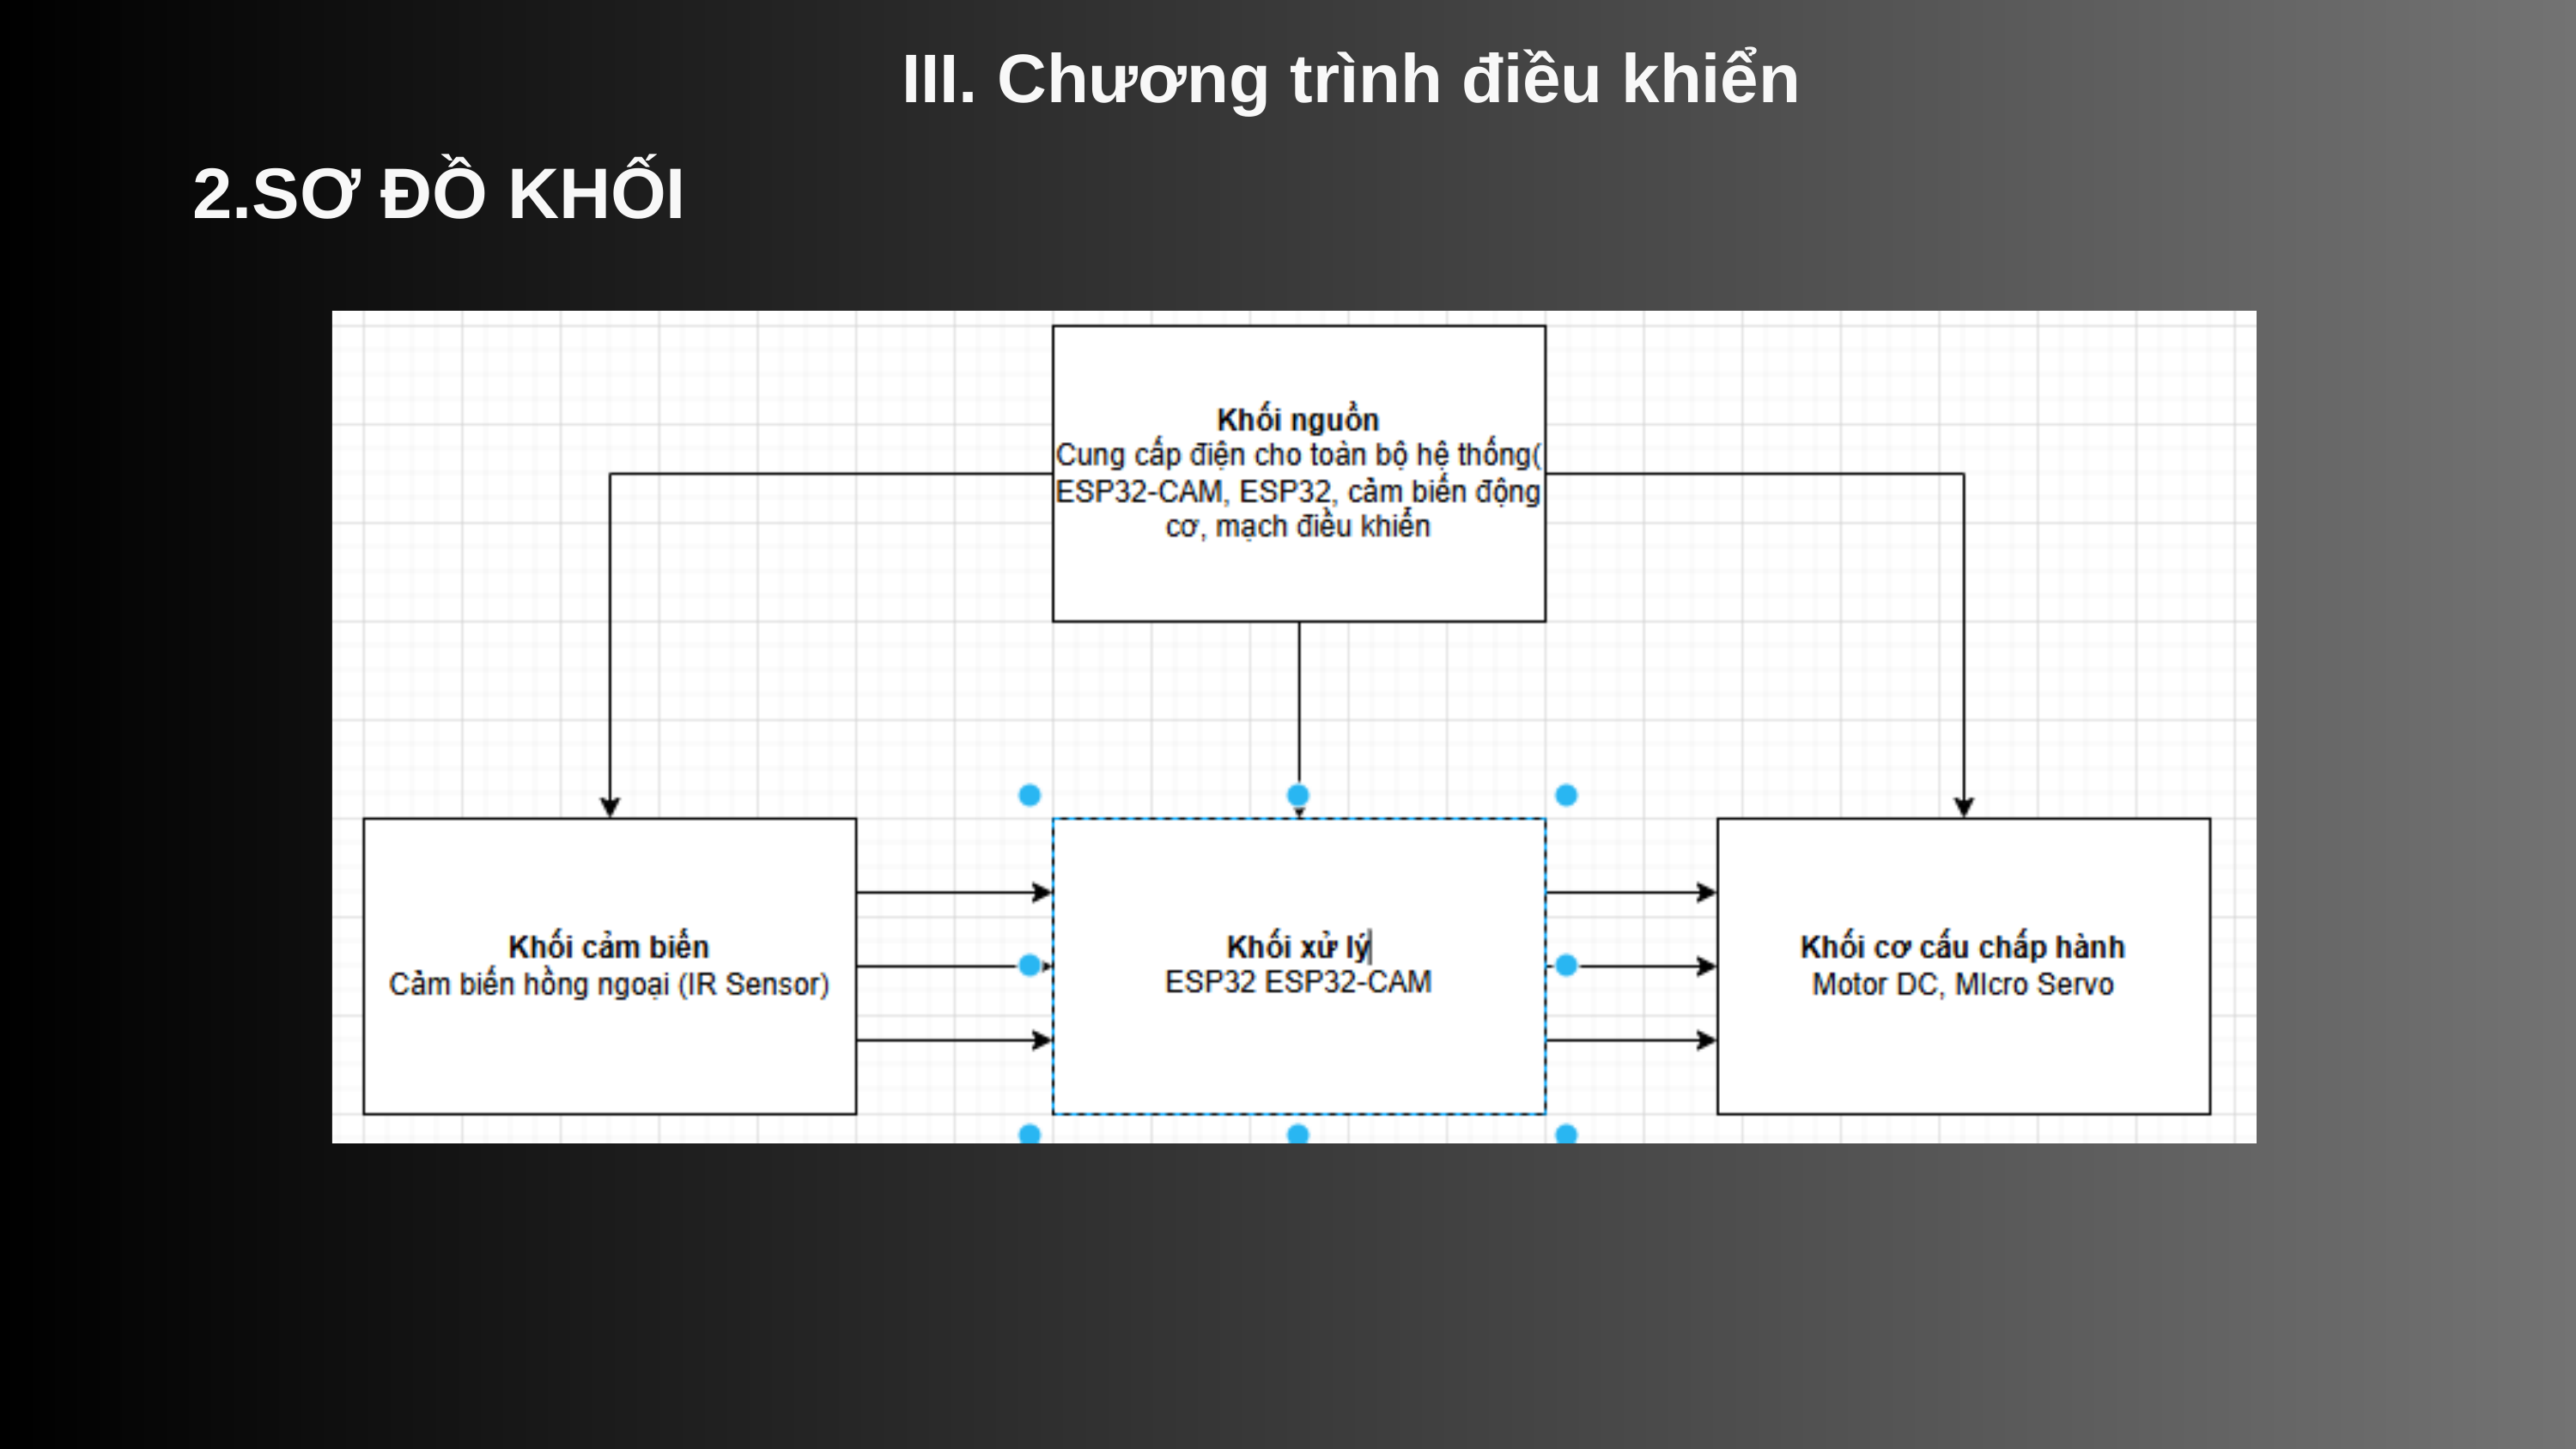

III. Chương trình điều khiển
2.SƠ ĐỒ KHỐI